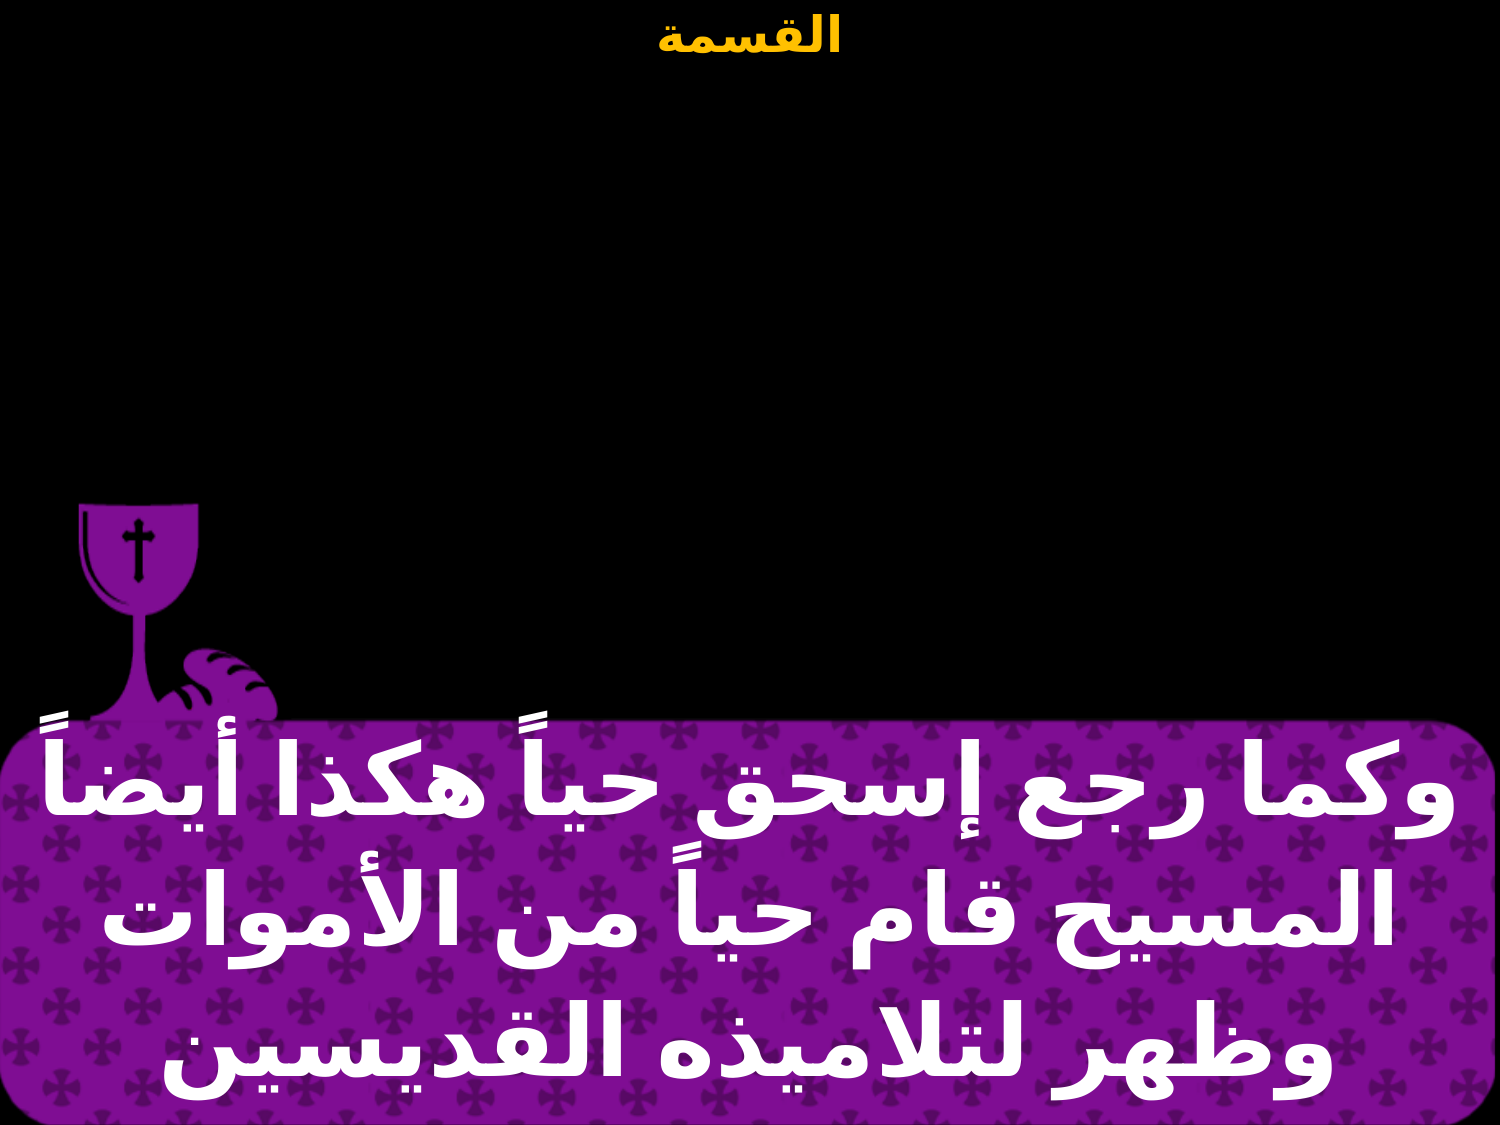

| وكما رجع إسحق حياً هكذا أيضاً المسيح قام حياً من الأموات وظهر لتلاميذه القديسين |
| --- |